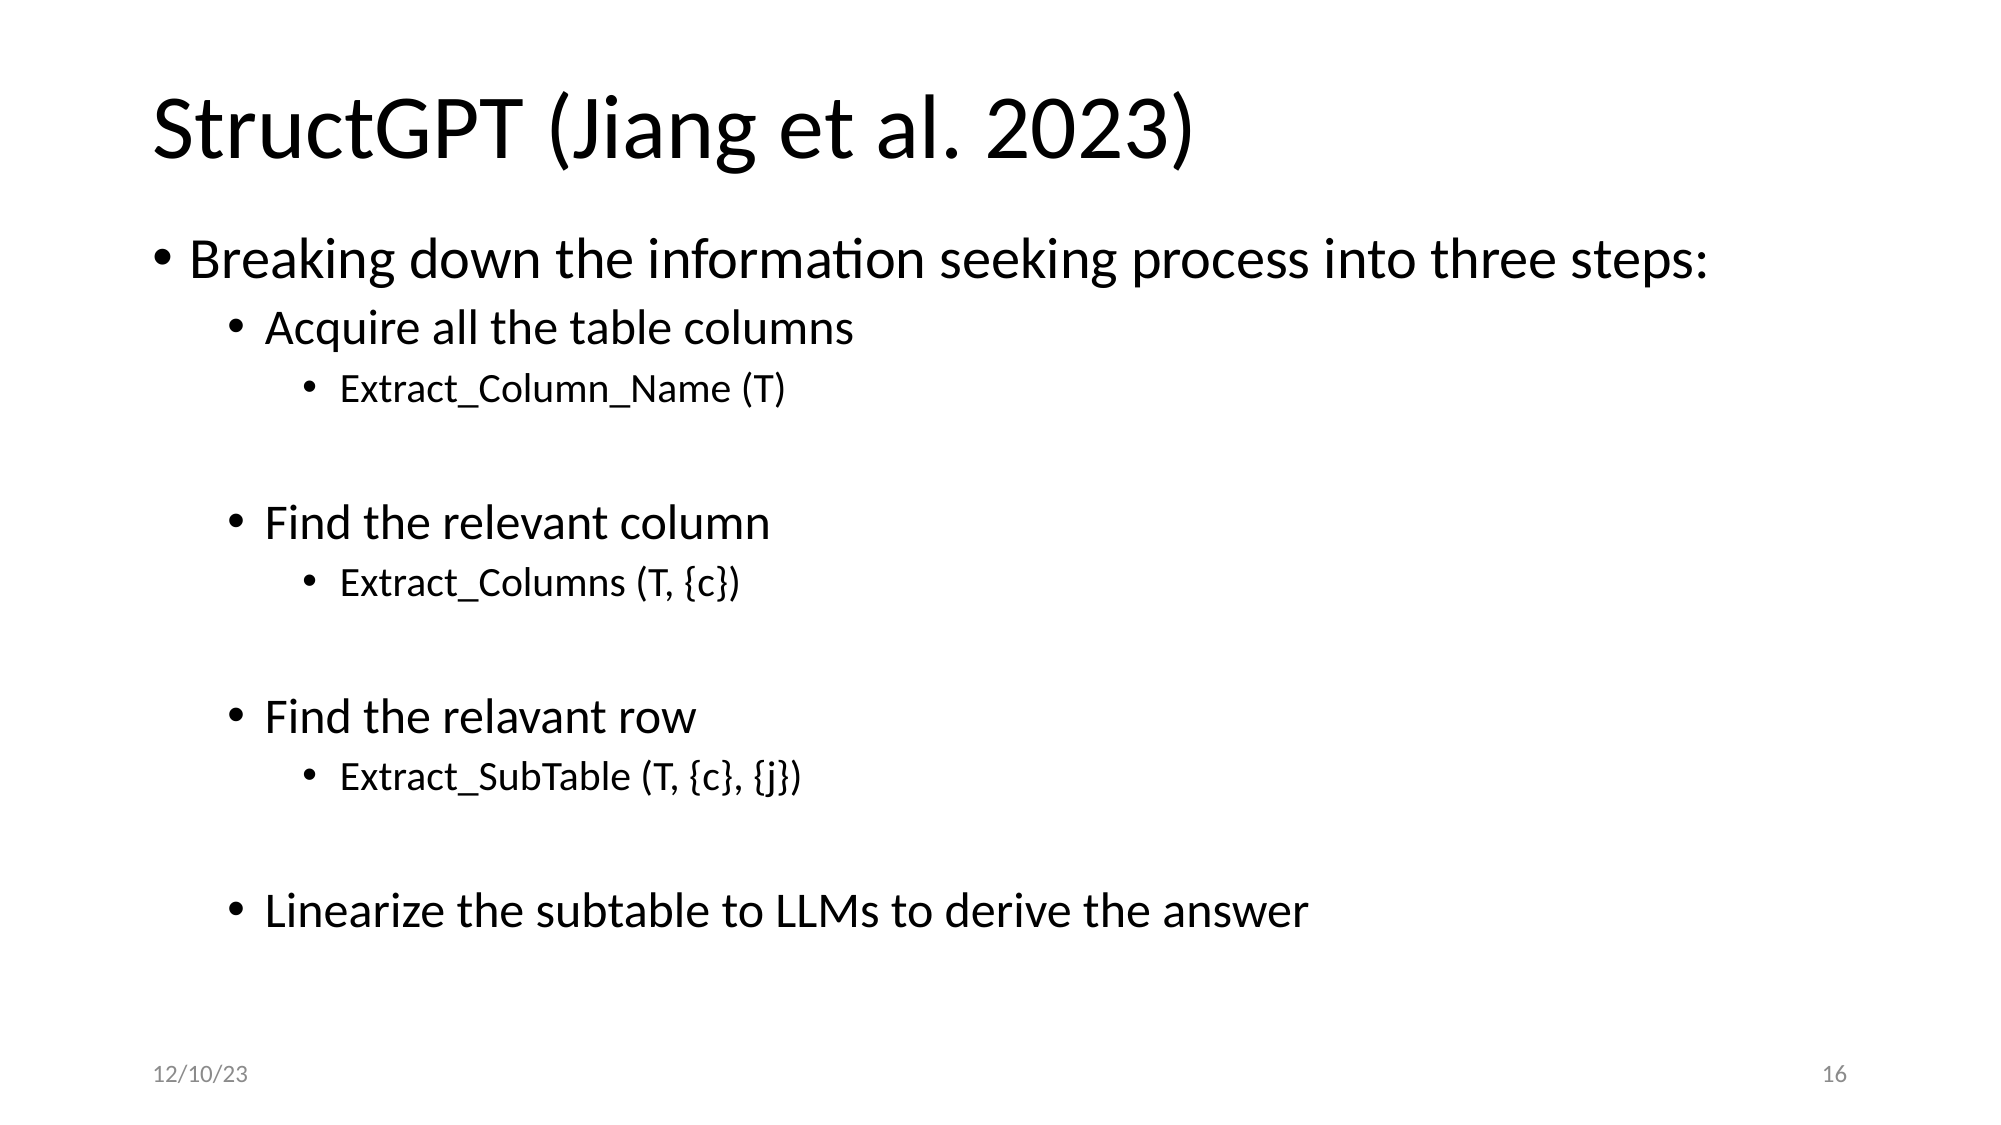

# StructGPT (Jiang et al. 2023)
Breaking down the information seeking process into three steps:
Acquire all the table columns
﻿Extract_Column_Name (T)

Find the relevant column
﻿Extract_Columns (T, {c})

Find the relavant row
﻿Extract_SubTable (T, {c}, {j})

Linearize the subtable to LLMs to derive the answer
12/10/23
16